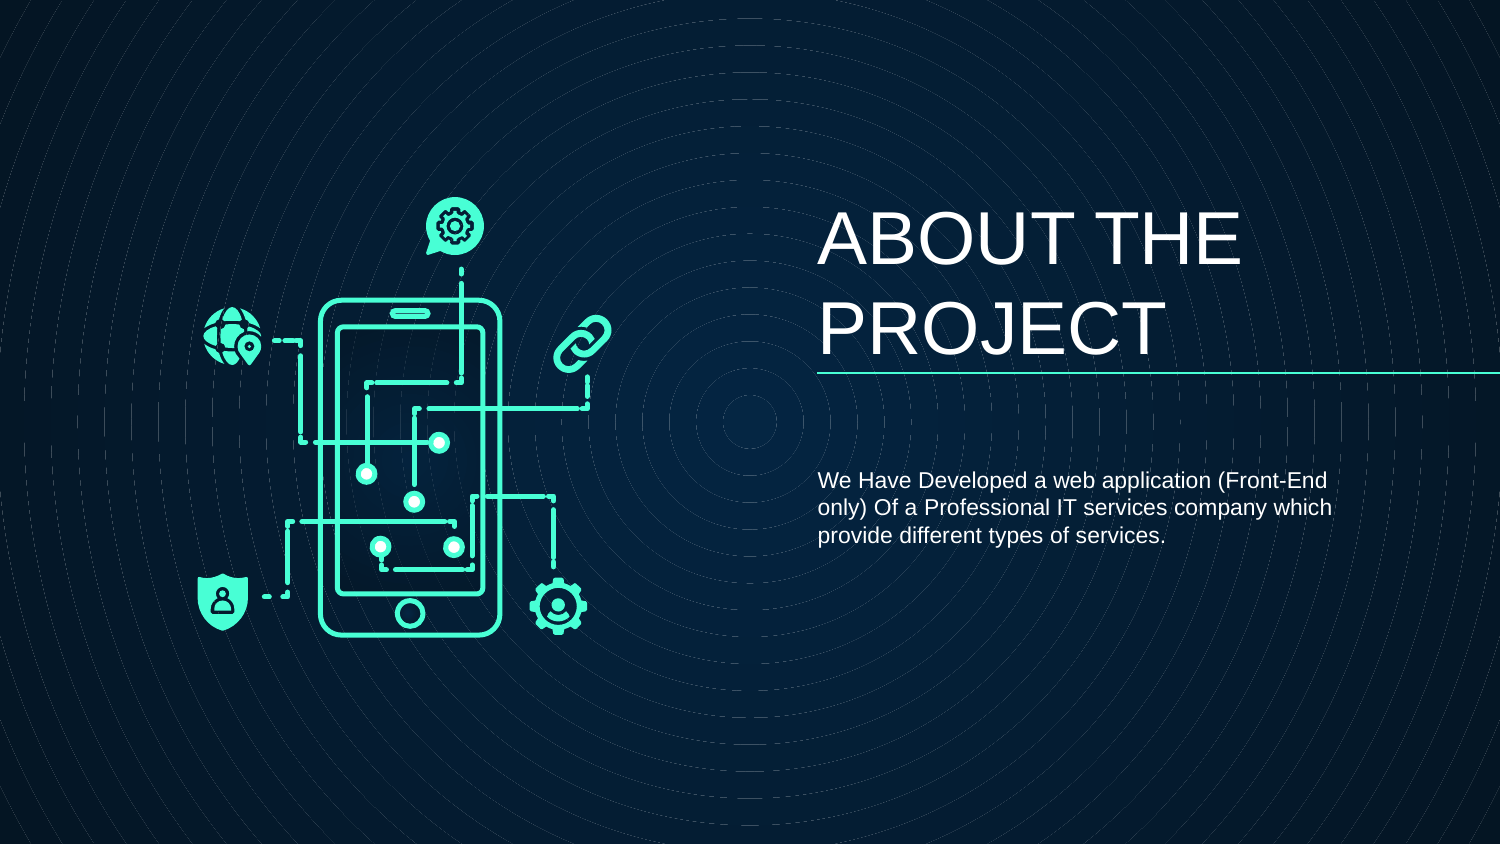

# ABOUT THE PROJECT

We Have Developed a web application (Front-End only) Of a Professional IT services company which provide different types of services.